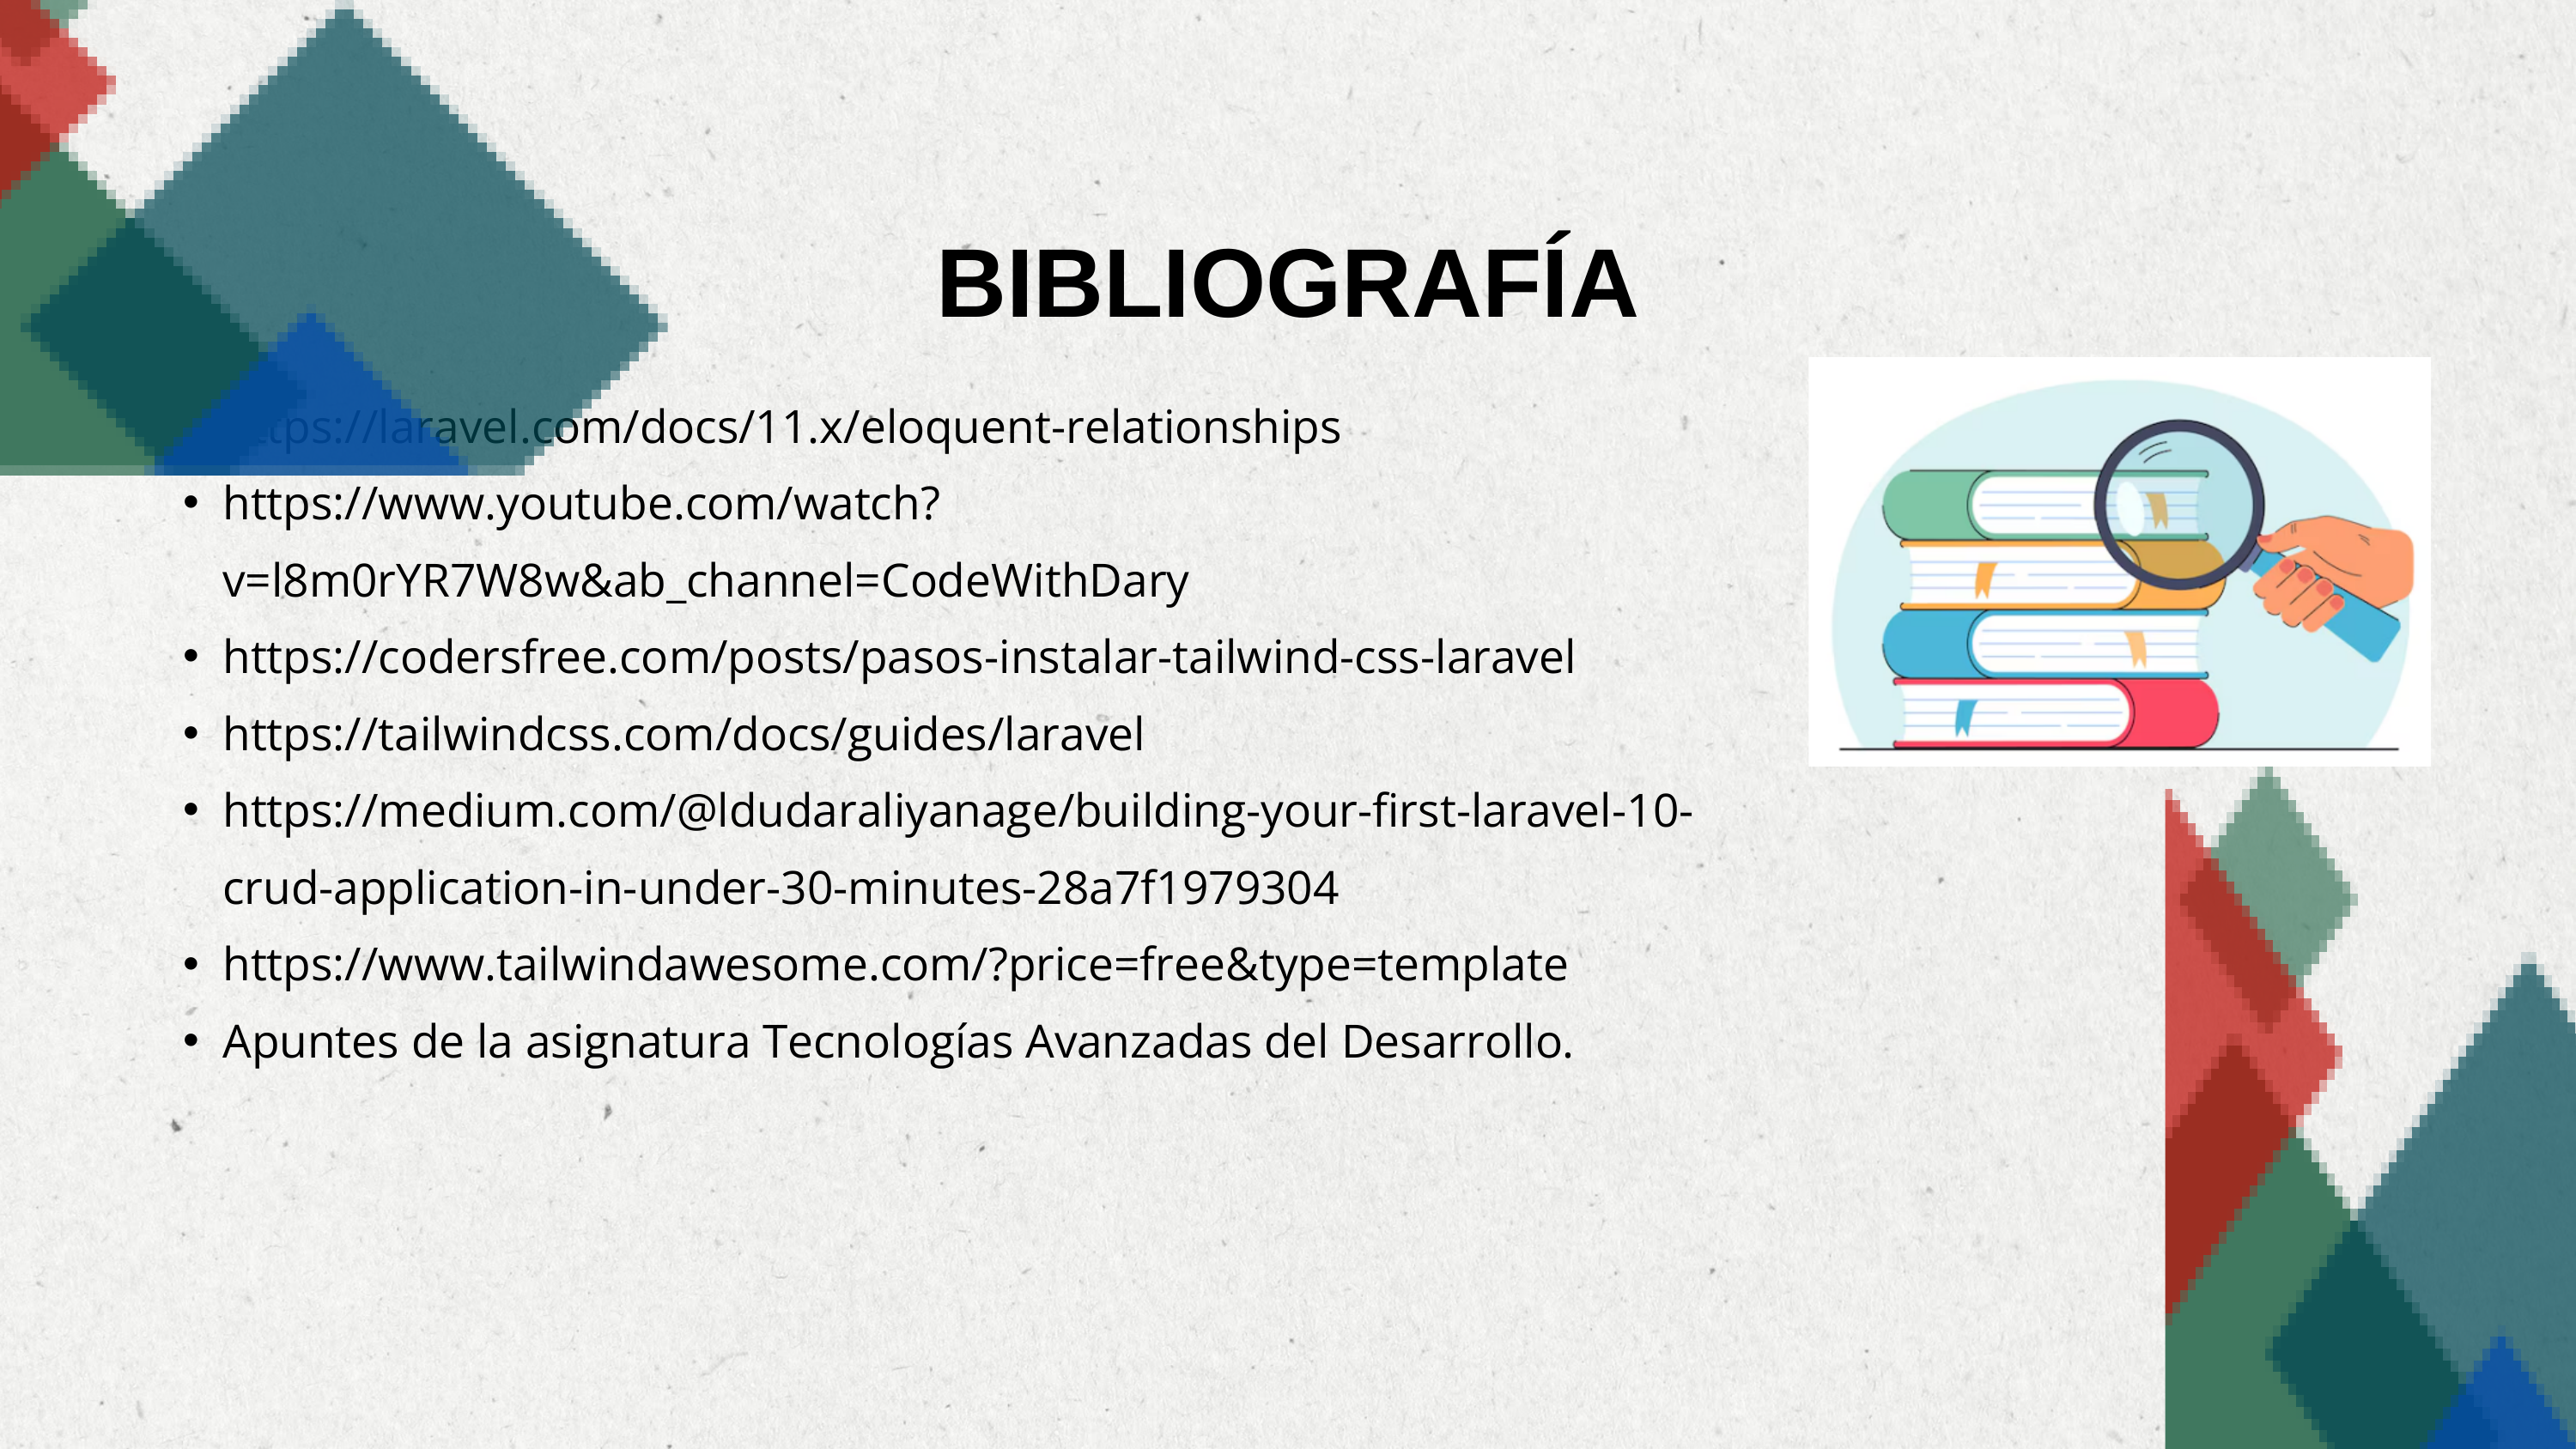

BIBLIOGRAFÍA

https://laravel.com/docs/11.x/eloquent-relationships
https://www.youtube.com/watch?v=l8m0rYR7W8w&ab_channel=CodeWithDary
https://codersfree.com/posts/pasos-instalar-tailwind-css-laravel
https://tailwindcss.com/docs/guides/laravel
https://medium.com/@ldudaraliyanage/building-your-first-laravel-10-crud-application-in-under-30-minutes-28a7f1979304
https://www.tailwindawesome.com/?price=free&type=template
Apuntes de la asignatura Tecnologías Avanzadas del Desarrollo.